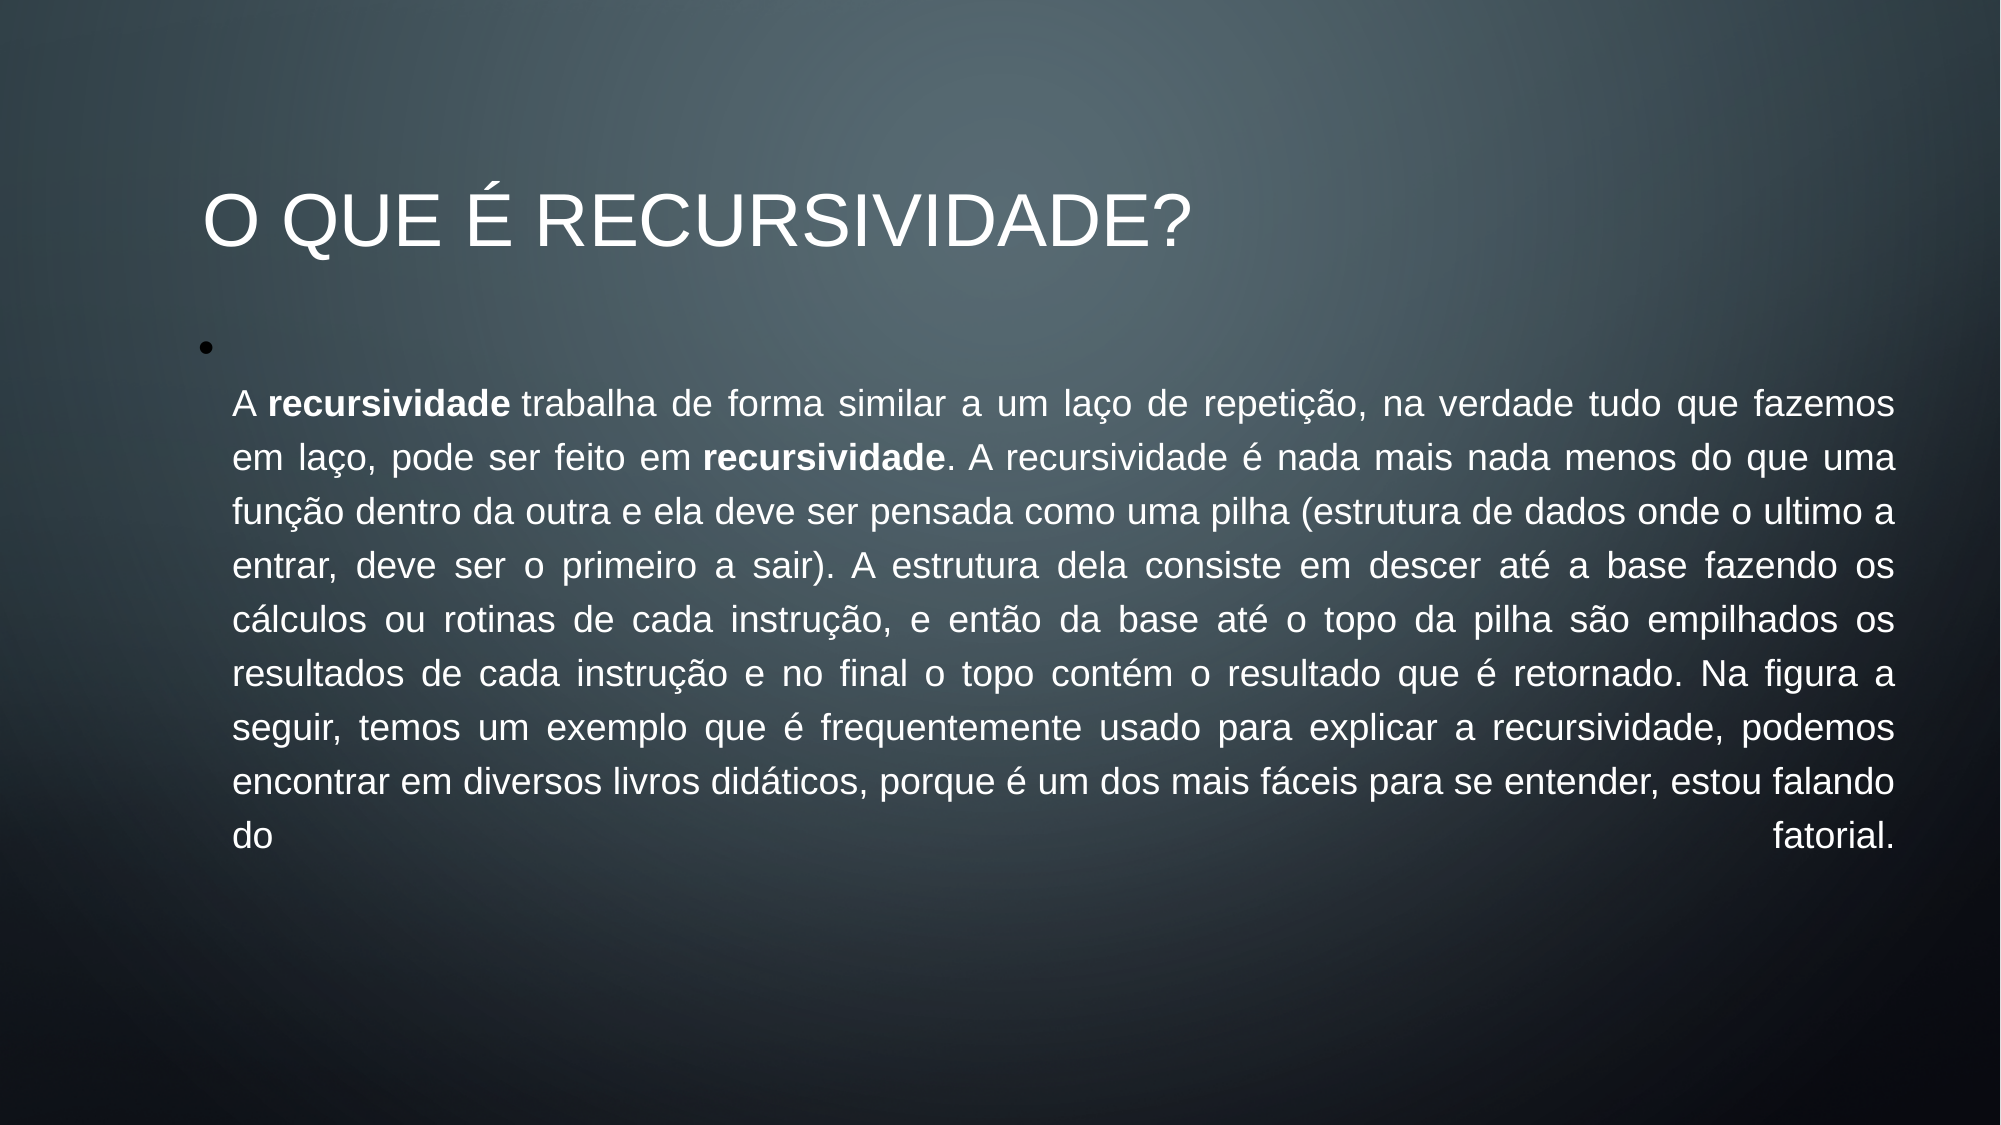

# O QUE É RECURSIVIDADE?
A recursividade trabalha de forma similar a um laço de repetição, na verdade tudo que fazemos em laço, pode ser feito em recursividade. A recursividade é nada mais nada menos do que uma função dentro da outra e ela deve ser pensada como uma pilha (estrutura de dados onde o ultimo a entrar, deve ser o primeiro a sair). A estrutura dela consiste em descer até a base fazendo os cálculos ou rotinas de cada instrução, e então da base até o topo da pilha são empilhados os resultados de cada instrução e no final o topo contém o resultado que é retornado. Na figura a seguir, temos um exemplo que é frequentemente usado para explicar a recursividade, podemos encontrar em diversos livros didáticos, porque é um dos mais fáceis para se entender, estou falando do fatorial.